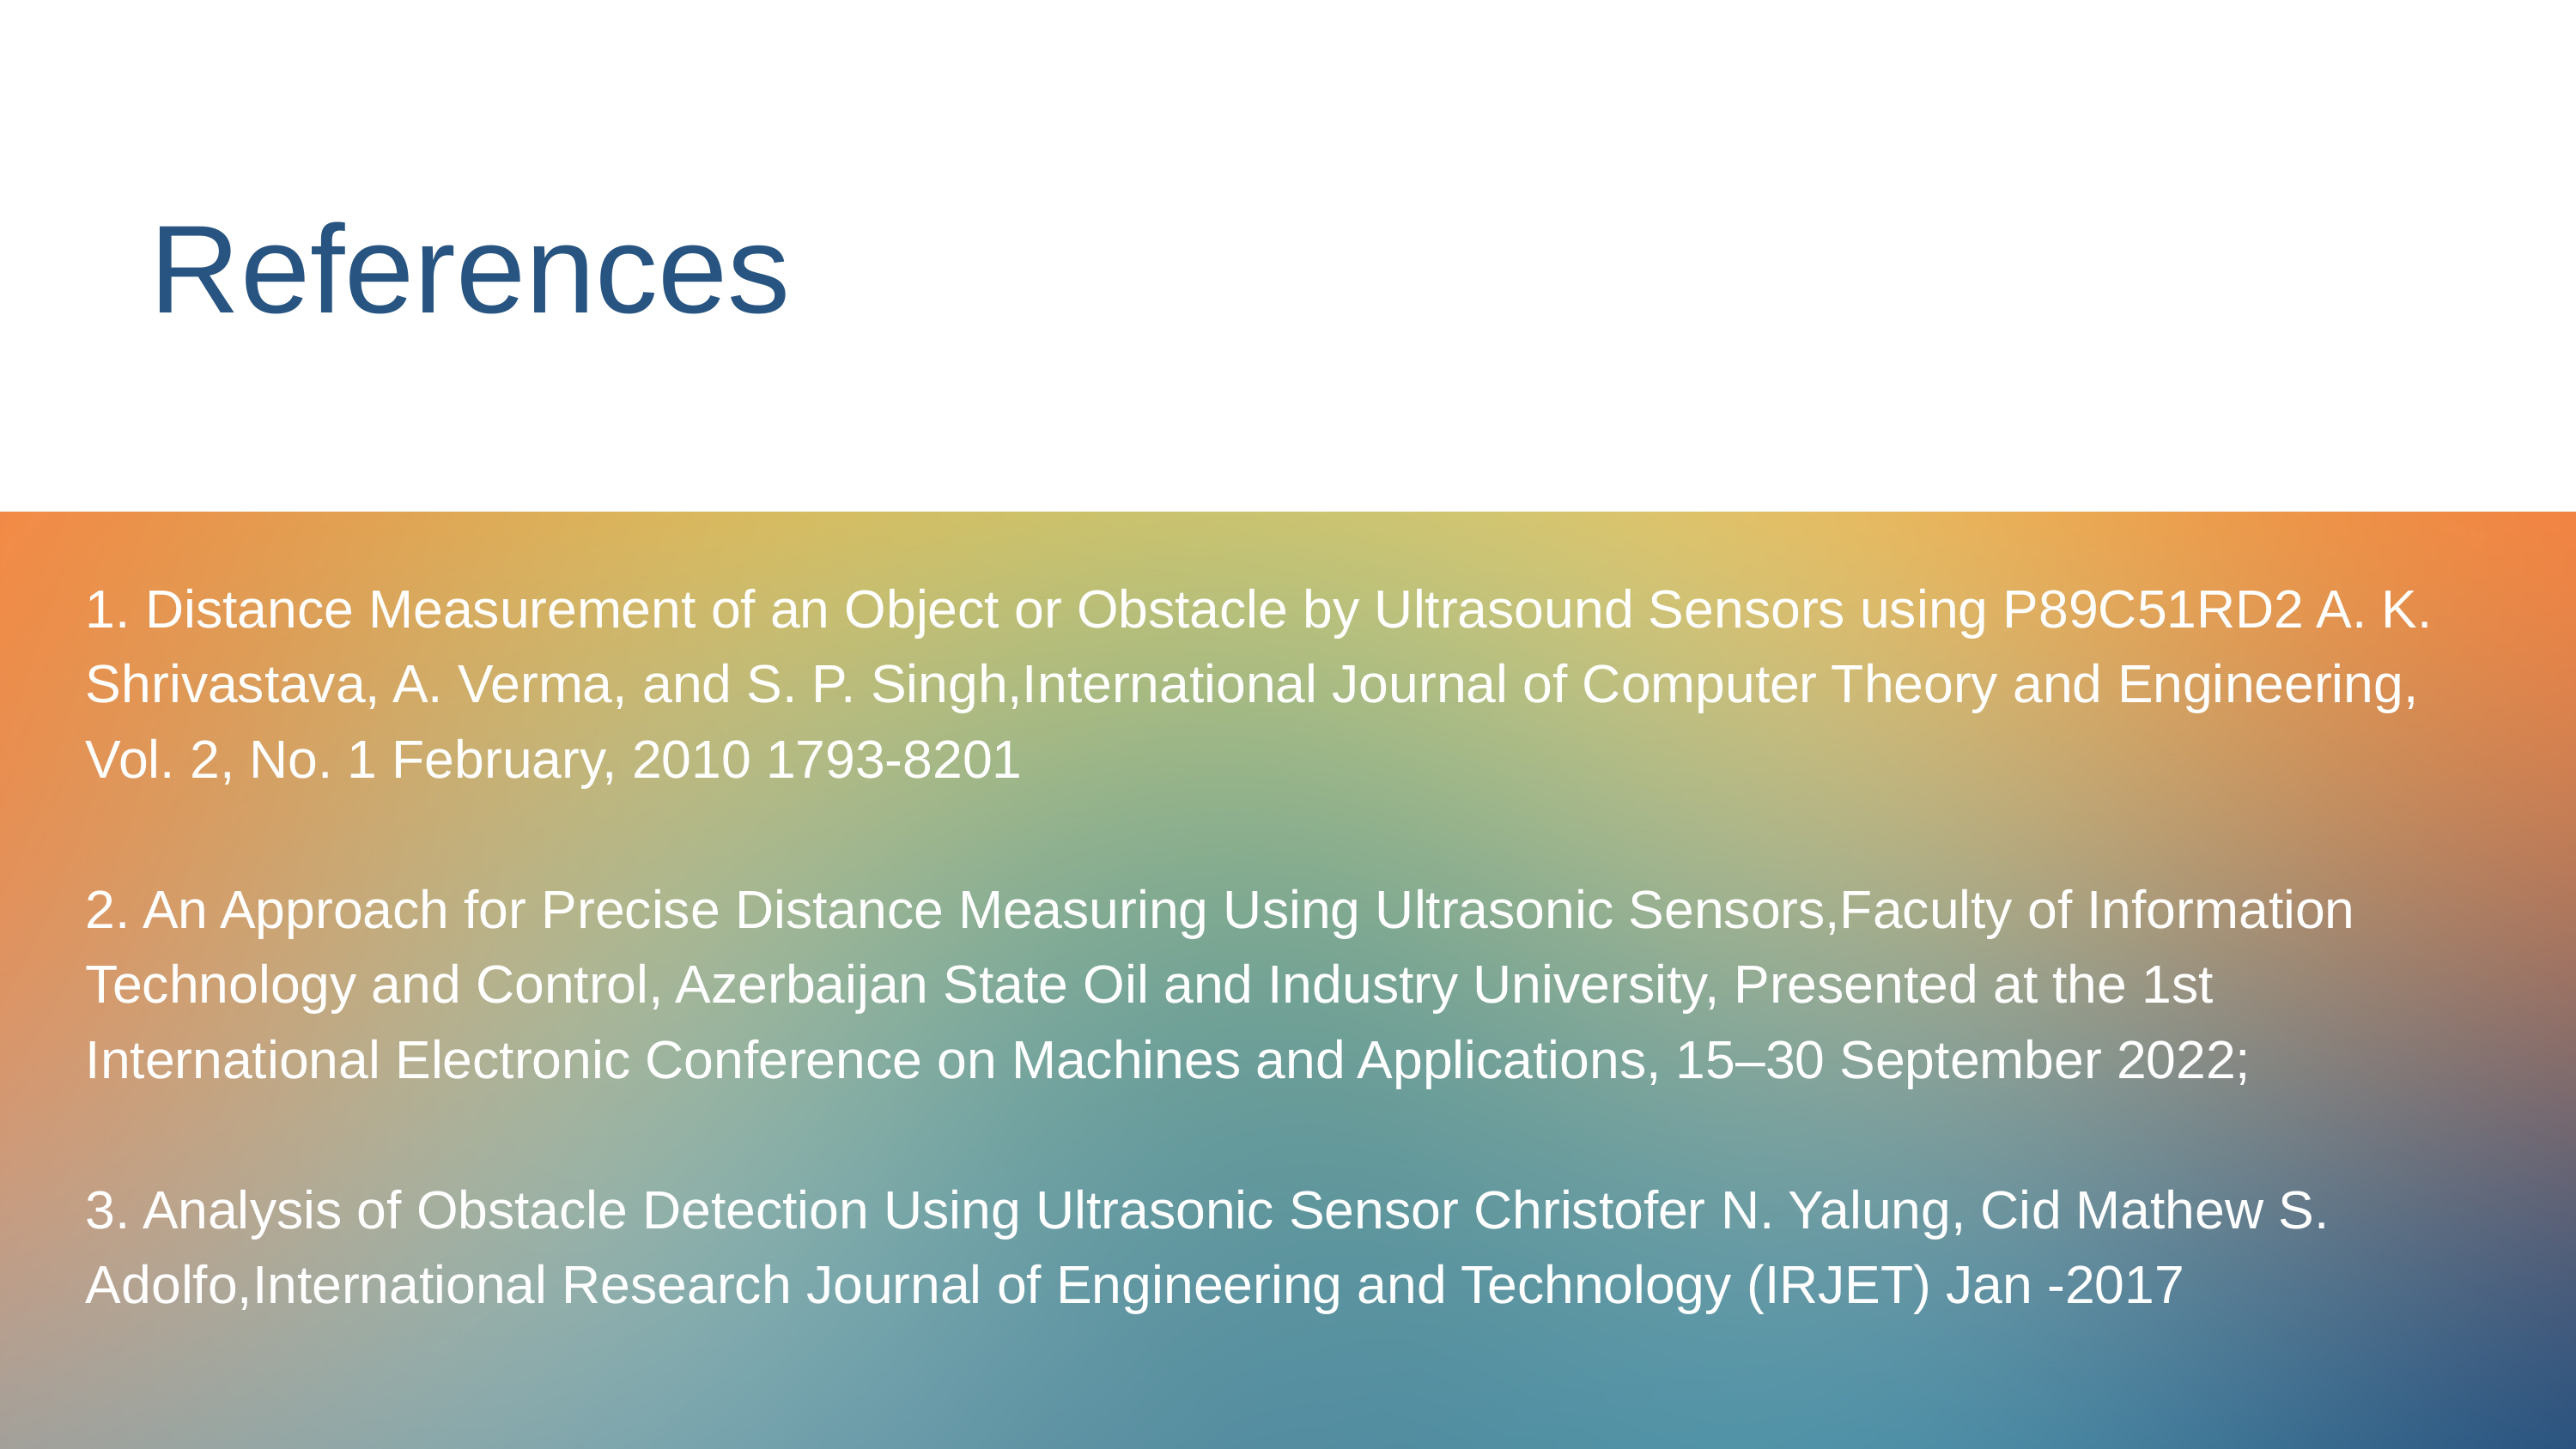

References

1. Distance Measurement of an Object or Obstacle by Ultrasound Sensors using P89C51RD2 A. K. Shrivastava, A. Verma, and S. P. Singh,International Journal of Computer Theory and Engineering, Vol. 2, No. 1 February, 2010 1793-8201

2. An Approach for Precise Distance Measuring Using Ultrasonic Sensors,Faculty of Information Technology and Control, Azerbaijan State Oil and Industry University, Presented at the 1st International Electronic Conference on Machines and Applications, 15–30 September 2022;

3. Analysis of Obstacle Detection Using Ultrasonic Sensor Christofer N. Yalung, Cid Mathew S. Adolfo,International Research Journal of Engineering and Technology (IRJET) Jan -2017